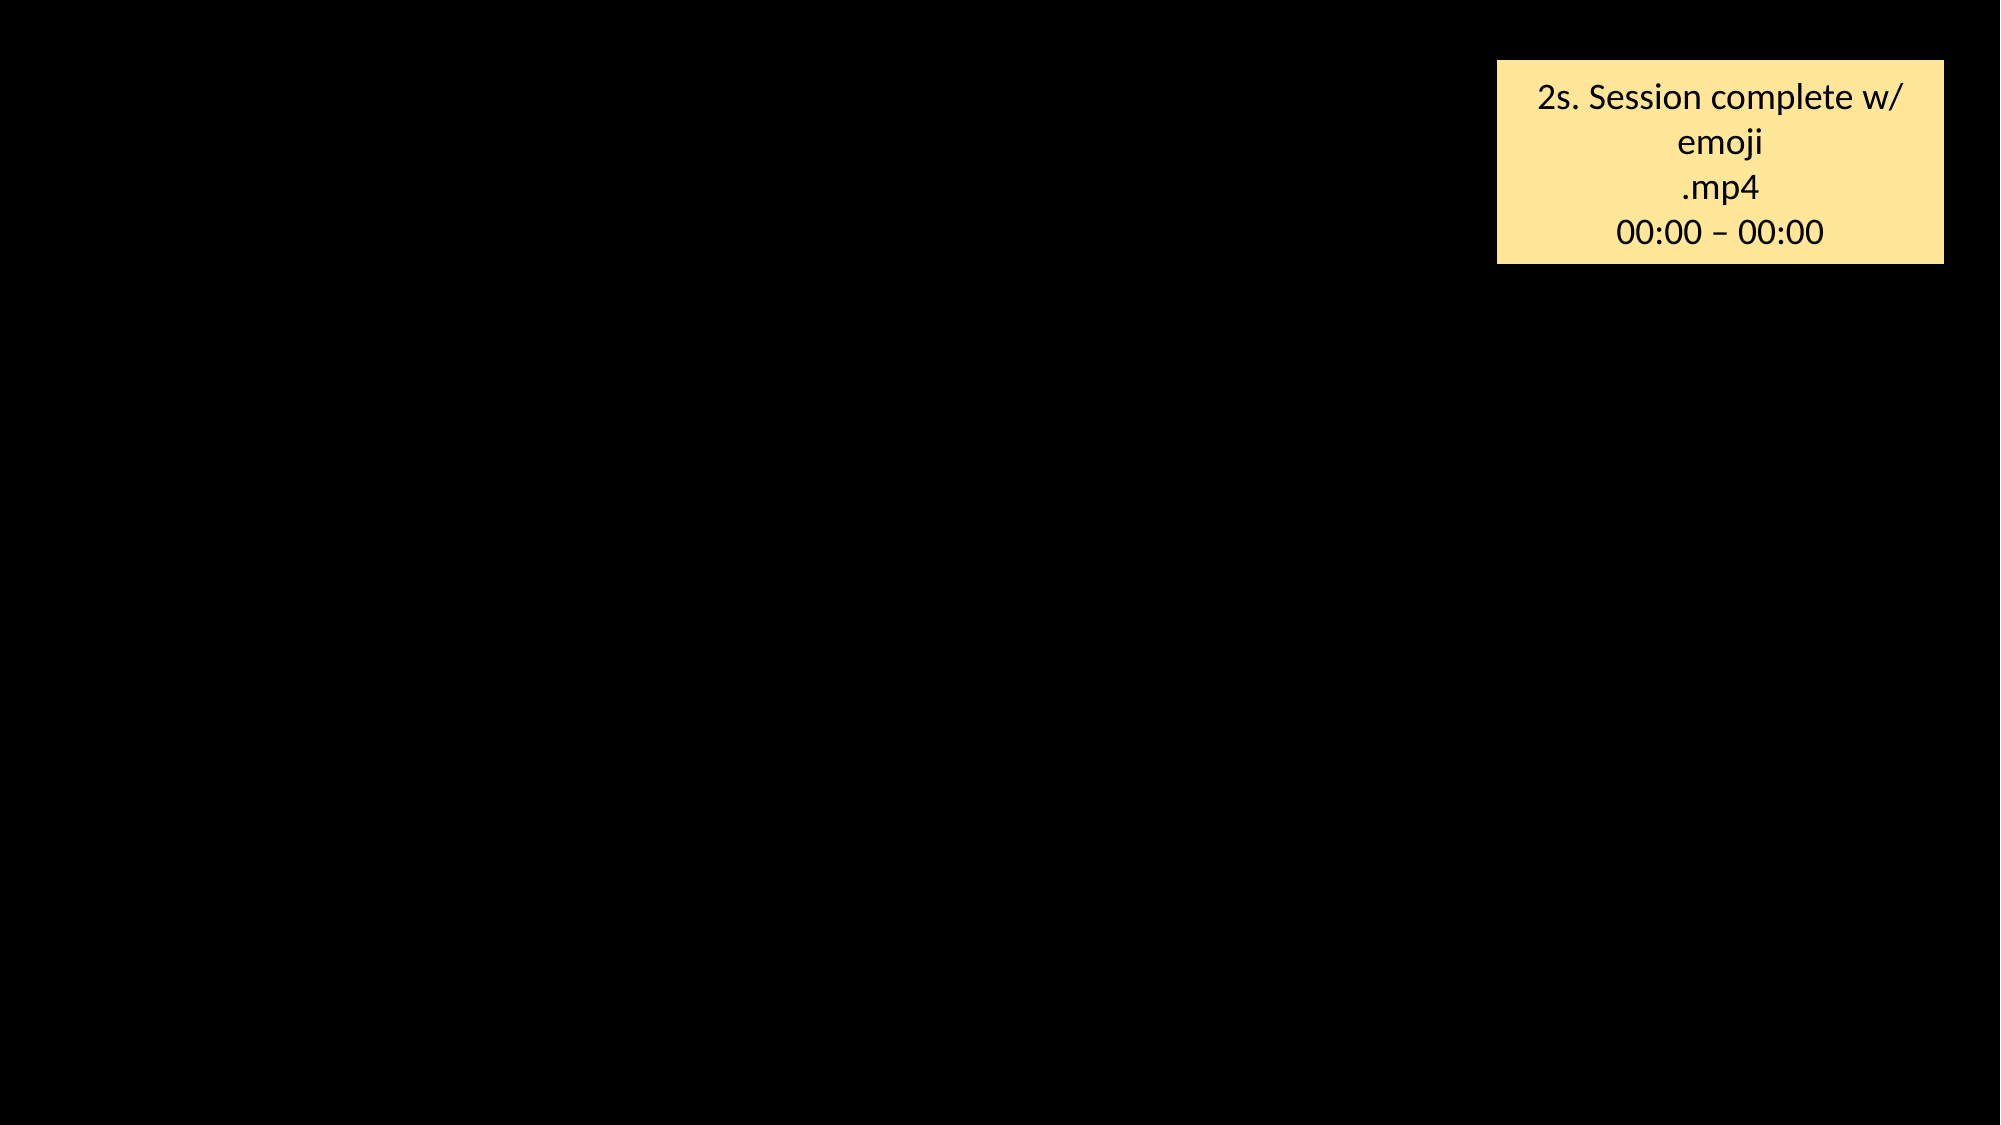

2s. Session complete w/ emoji
.mp4
00:00 – 00:00